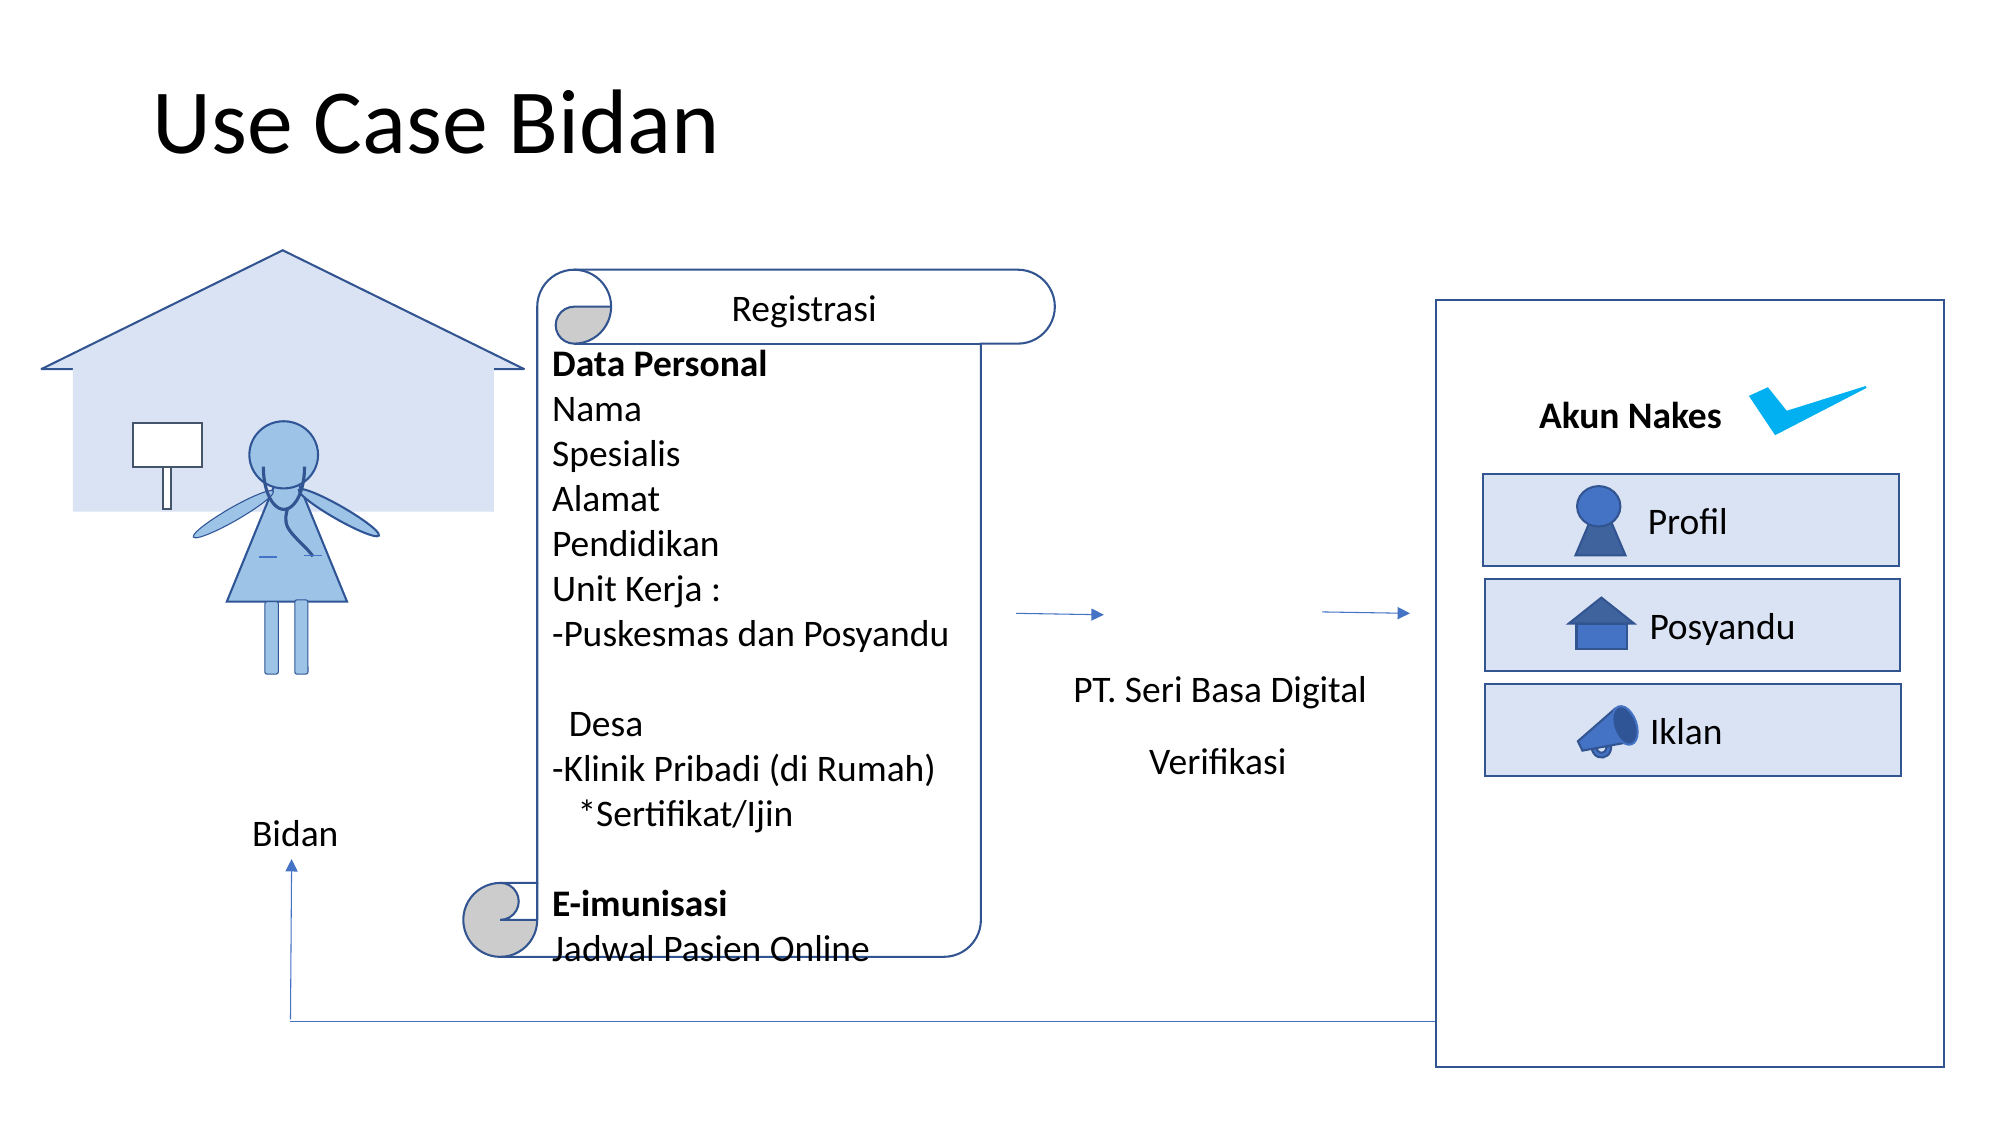

# Use Case Bidan

Data Personal
Nama
Spesialis
Alamat
Pendidikan
Unit Kerja :
-Puskesmas dan Posyandu
  Desa
-Klinik Pribadi (di Rumah)
   *Sertifikat/Ijin

E-imunisasi
Jadwal Pasien Online
Registrasi

Akun Nakes

	Profil

	Posyandu

PT. Seri Basa Digital
	Iklan

Verifikasi
Bidan